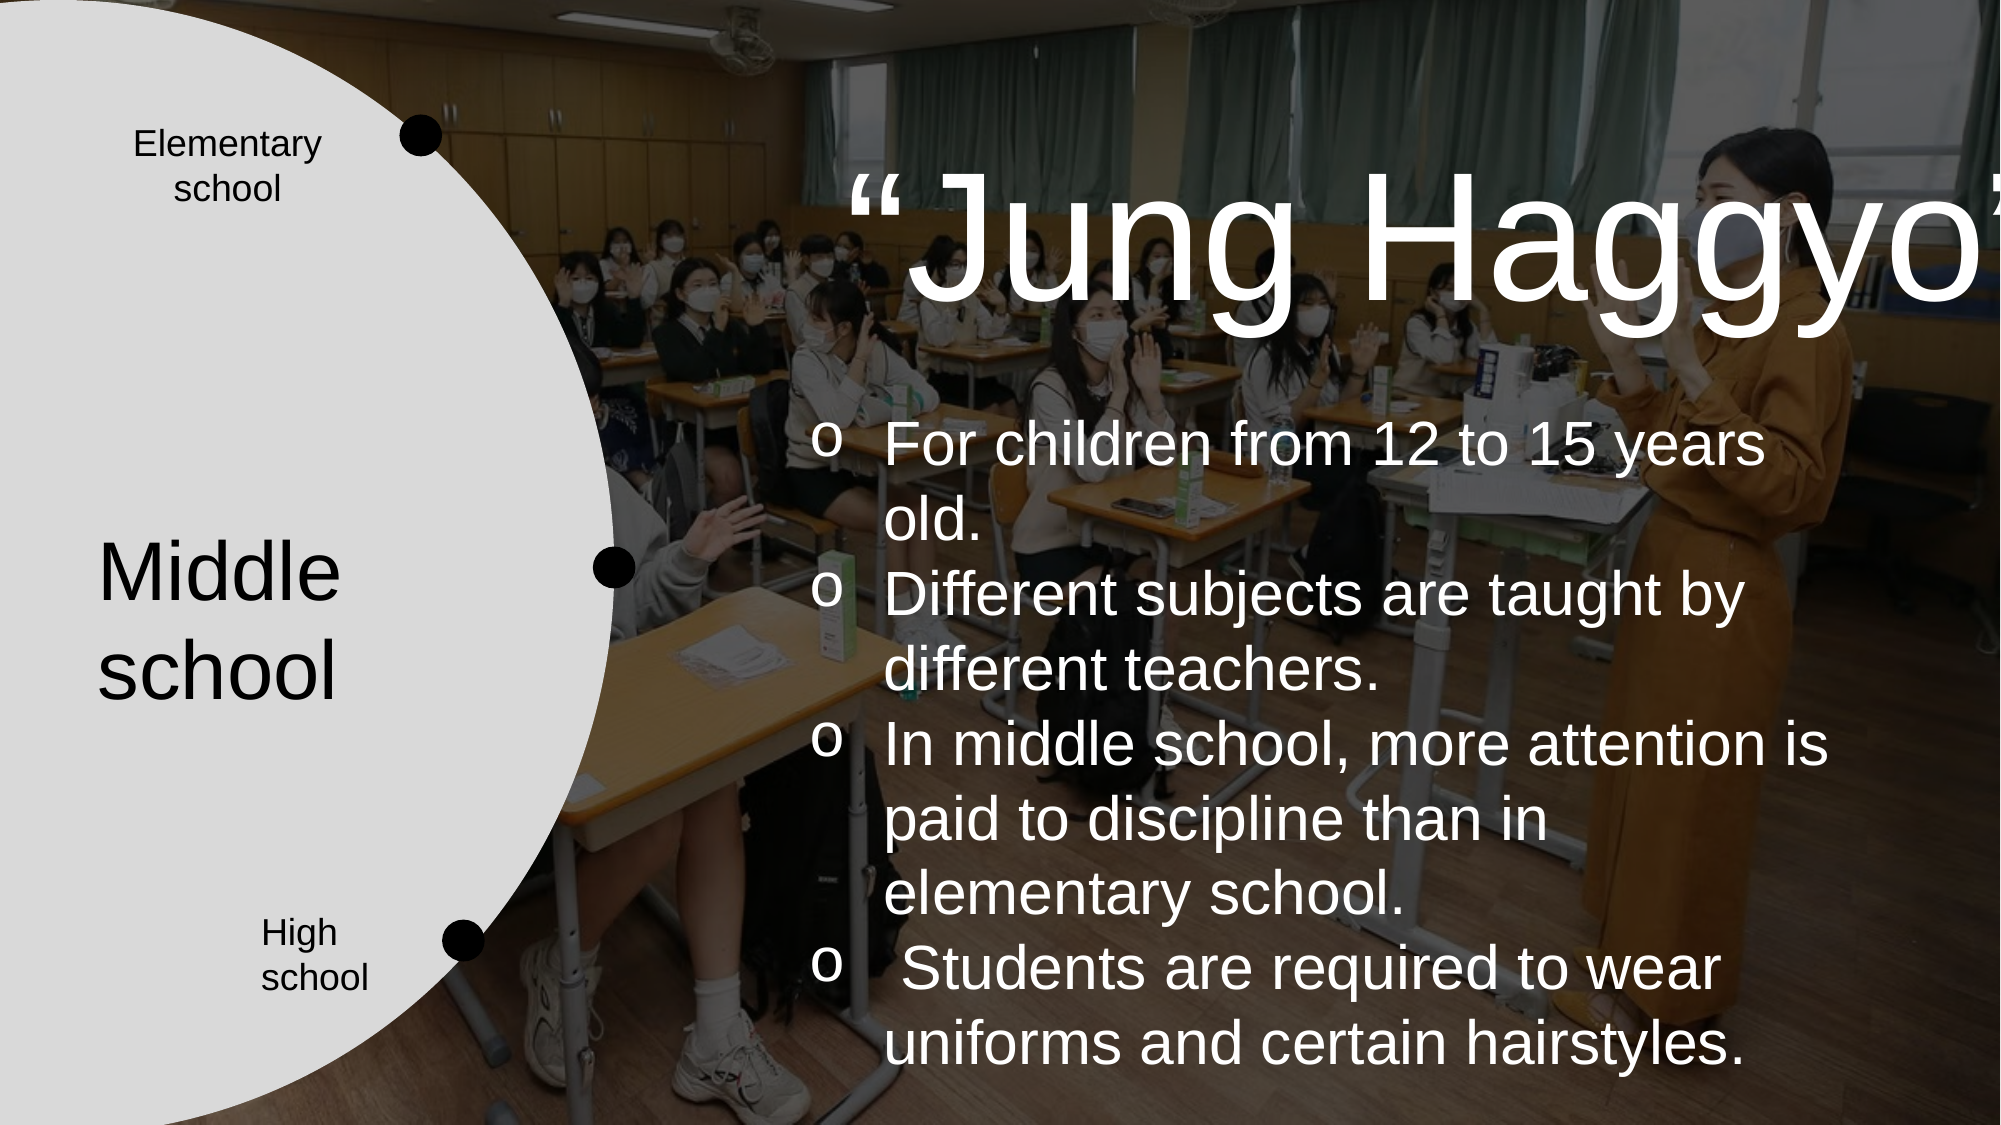

“Jung Haggyo”
Elementary school

For children from 12 to 15 years old.
Different subjects are taught by different teachers.
In middle school, more attention is paid to discipline than in elementary school.
 Students are required to wear uniforms and certain hairstyles.
Middle school

High school